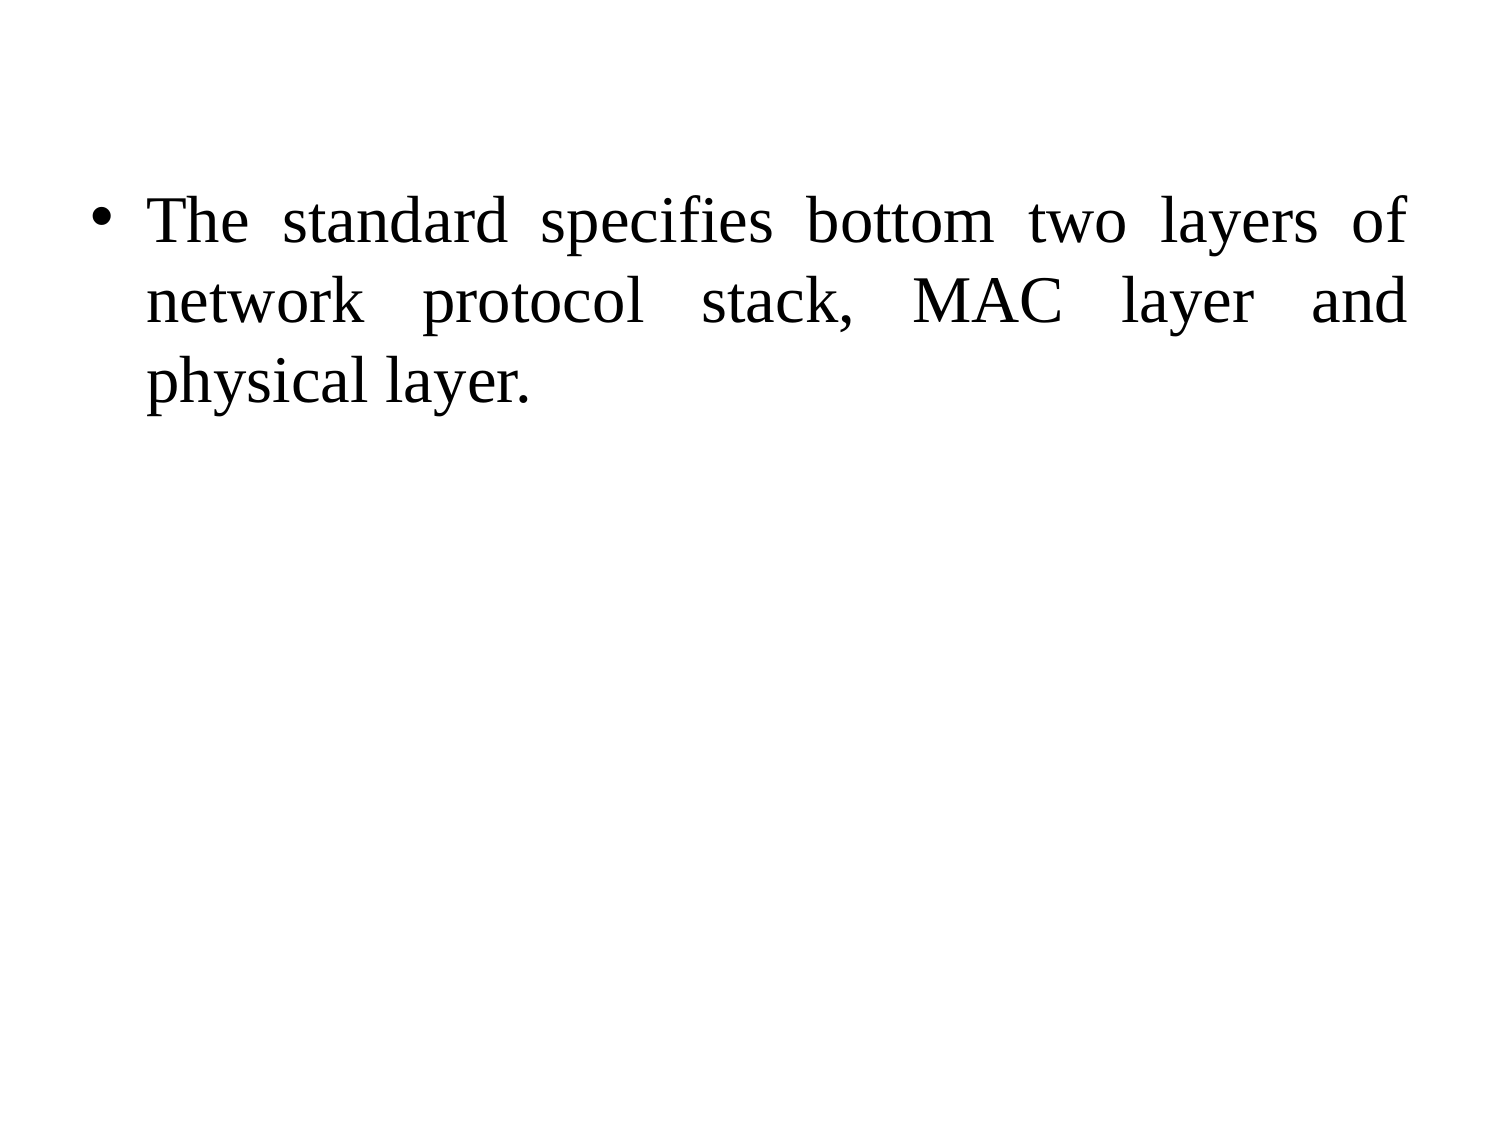

#

The standard specifies bottom two layers of network protocol stack, MAC layer and physical layer.